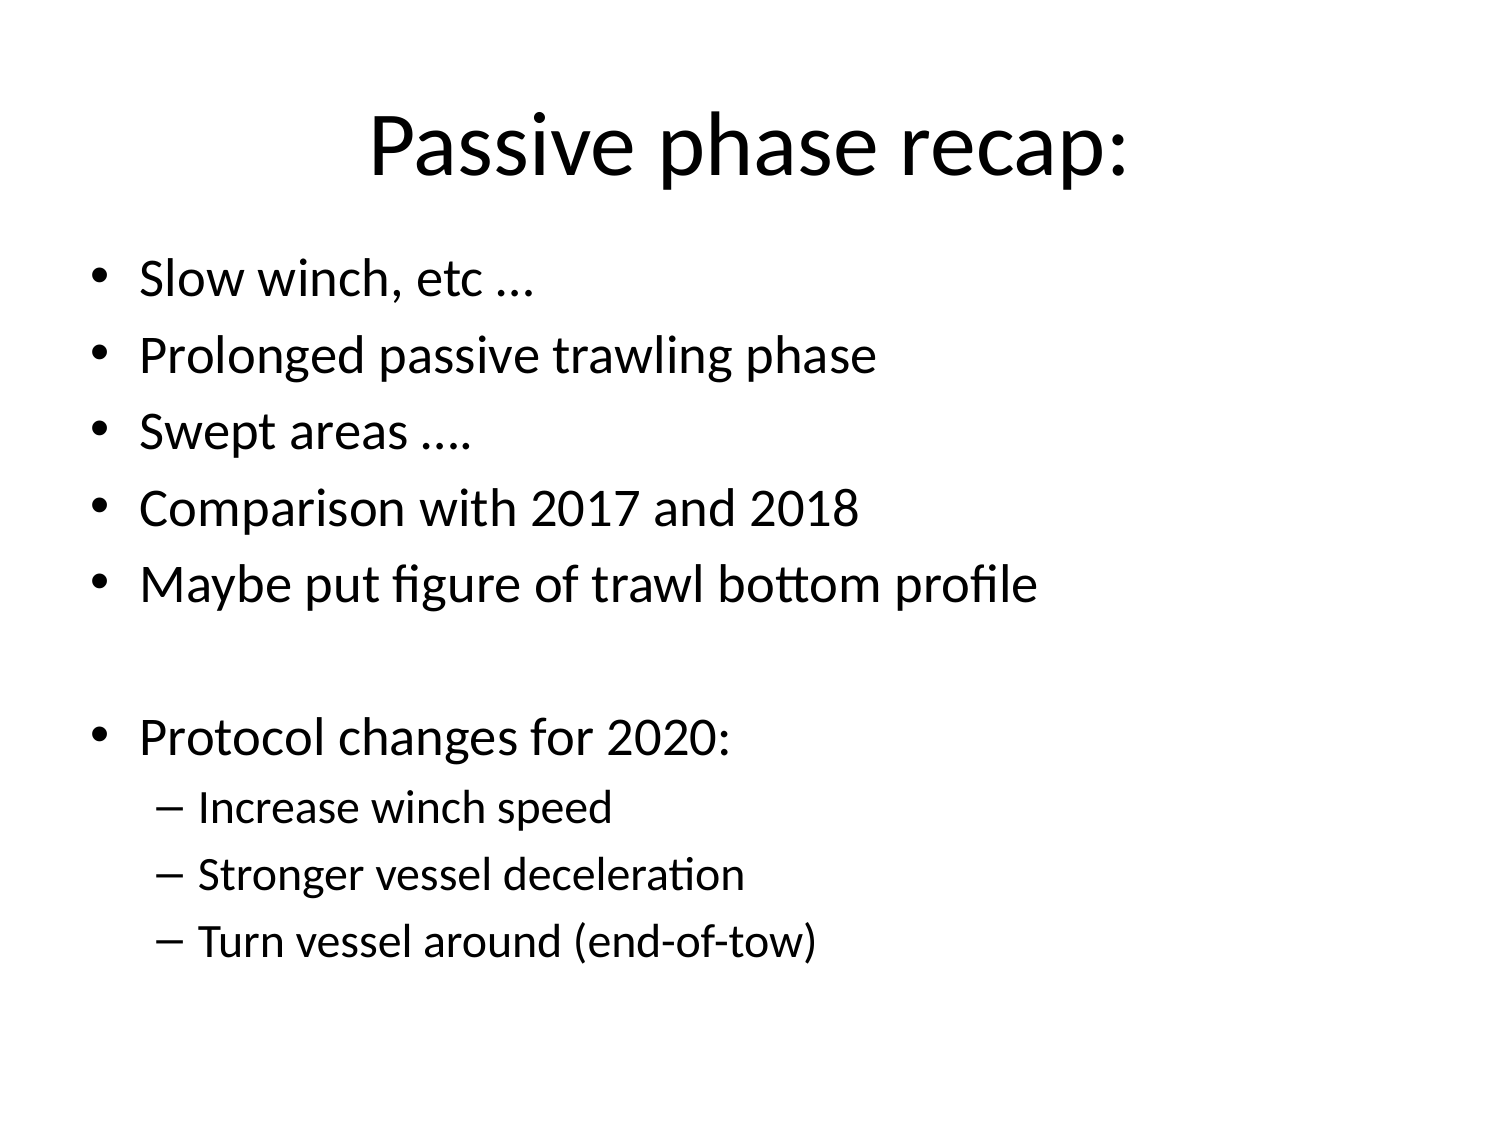

# Passive phase recap:
Slow winch, etc …
Prolonged passive trawling phase
Swept areas ….
Comparison with 2017 and 2018
Maybe put figure of trawl bottom profile

Protocol changes for 2020:
Increase winch speed
Stronger vessel deceleration
Turn vessel around (end-of-tow)